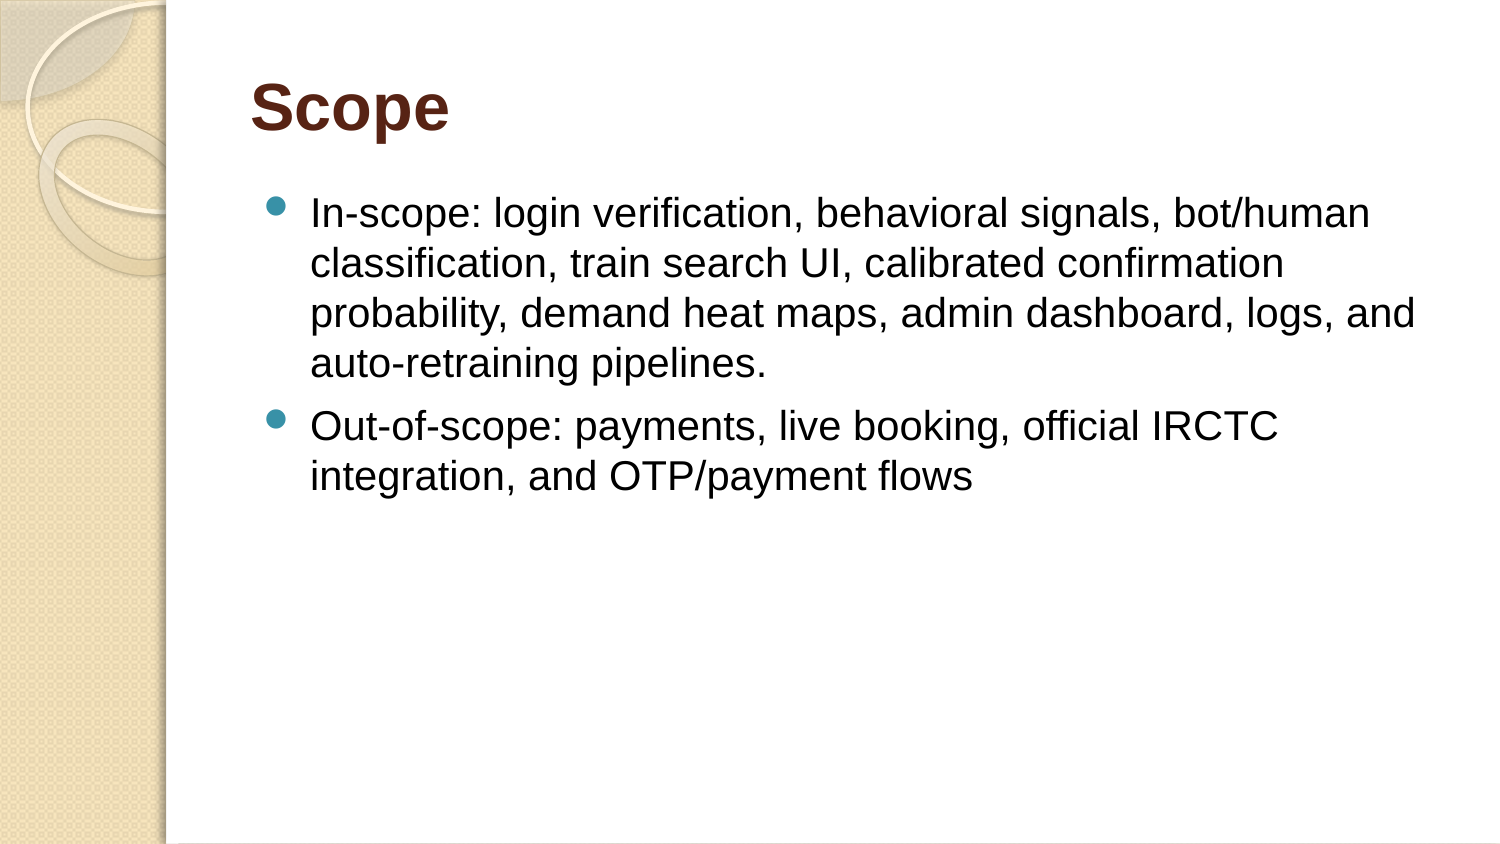

# Scope
In‑scope: login verification, behavioral signals, bot/human classification, train search UI, calibrated confirmation probability, demand heat maps, admin dashboard, logs, and auto‑retraining pipelines.
Out‑of‑scope: payments, live booking, official IRCTC integration, and OTP/payment flows